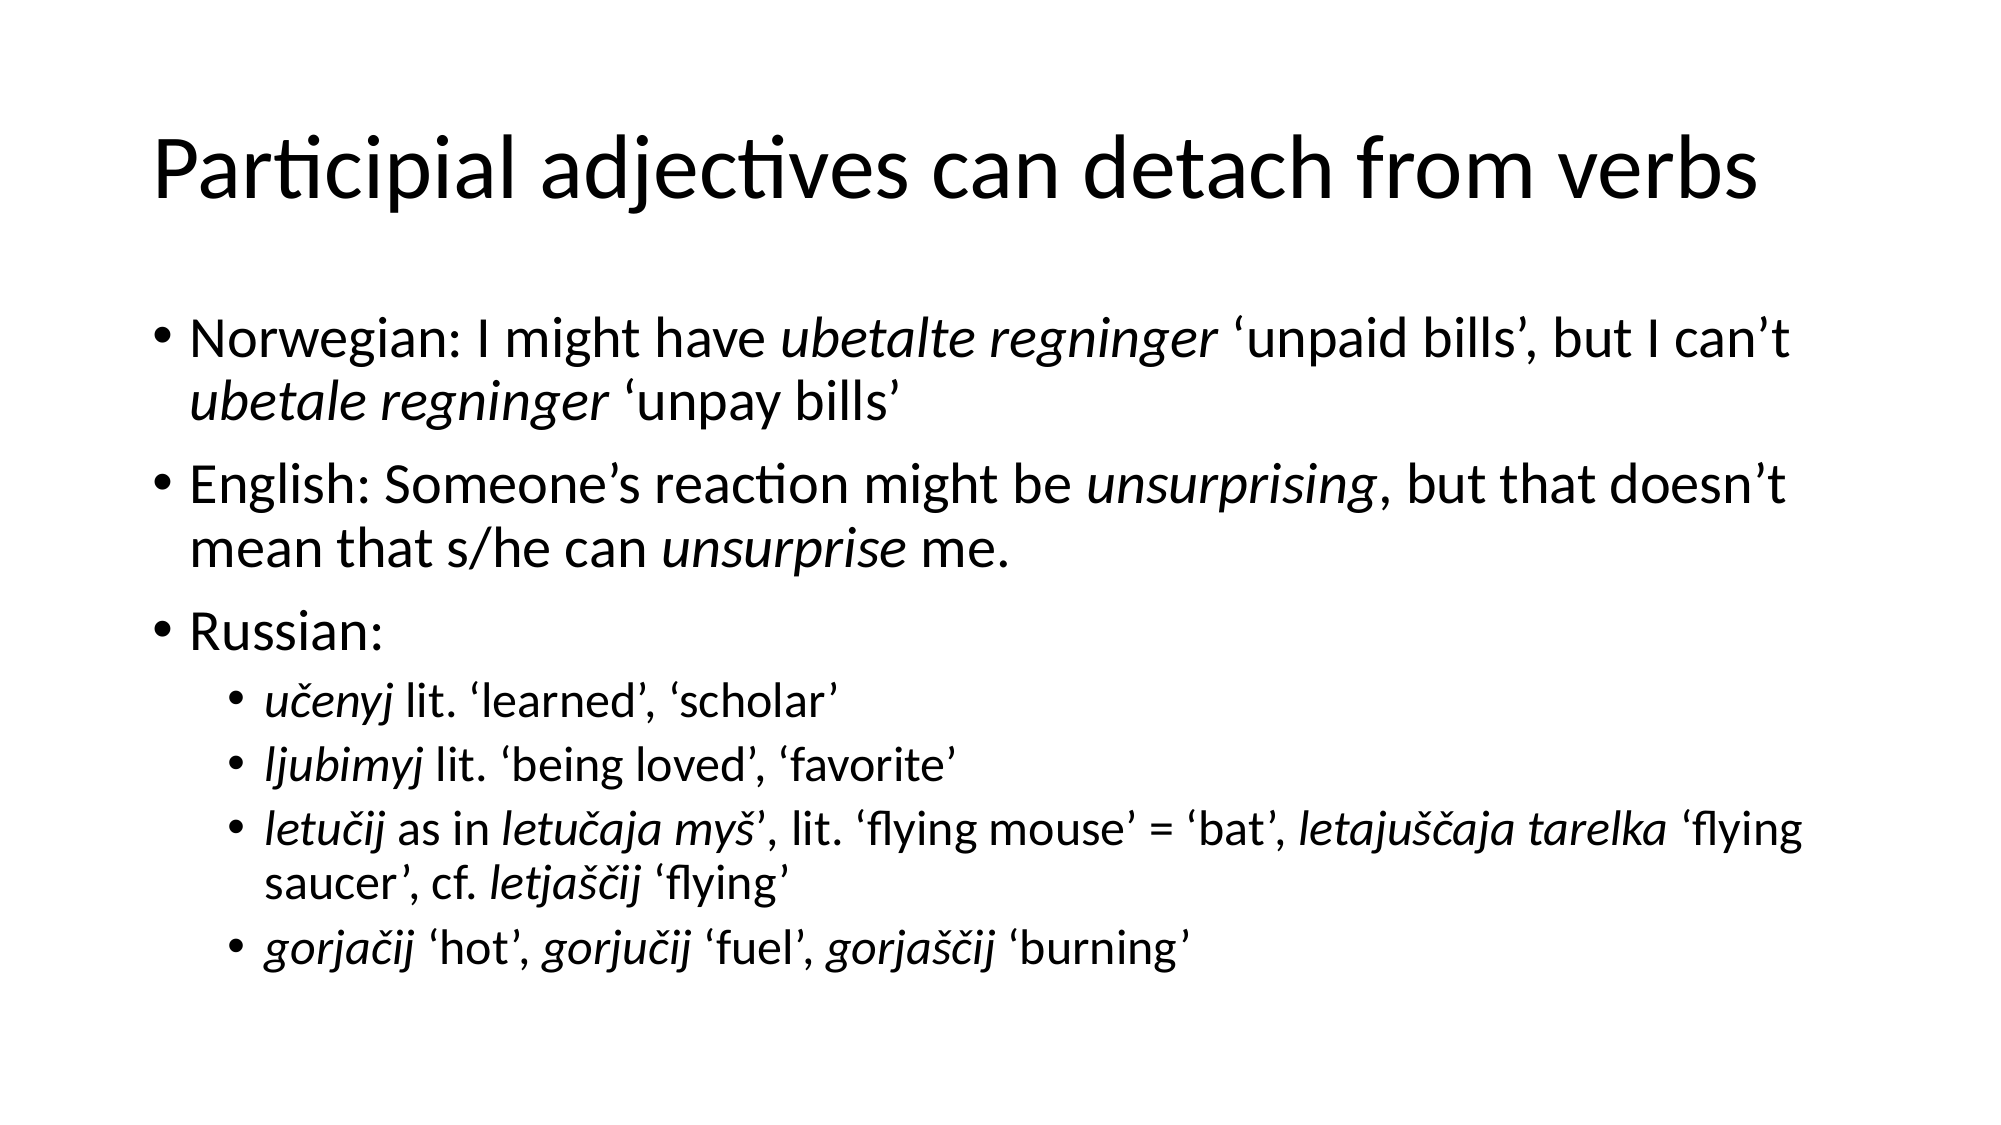

# Participial adjectives can detach from verbs
Norwegian: I might have ubetalte regninger ‘unpaid bills’, but I can’t ubetale regninger ‘unpay bills’
English: Someone’s reaction might be unsurprising, but that doesn’t mean that s/he can unsurprise me.
Russian:
učenyj lit. ‘learned’, ‘scholar’
ljubimyj lit. ‘being loved’, ‘favorite’
letučij as in letučaja myš’, lit. ‘flying mouse’ = ‘bat’, letajuščaja tarelka ‘flying saucer’, cf. letjaščij ‘flying’
gorjačij ‘hot’, gorjučij ‘fuel’, gorjaščij ‘burning’